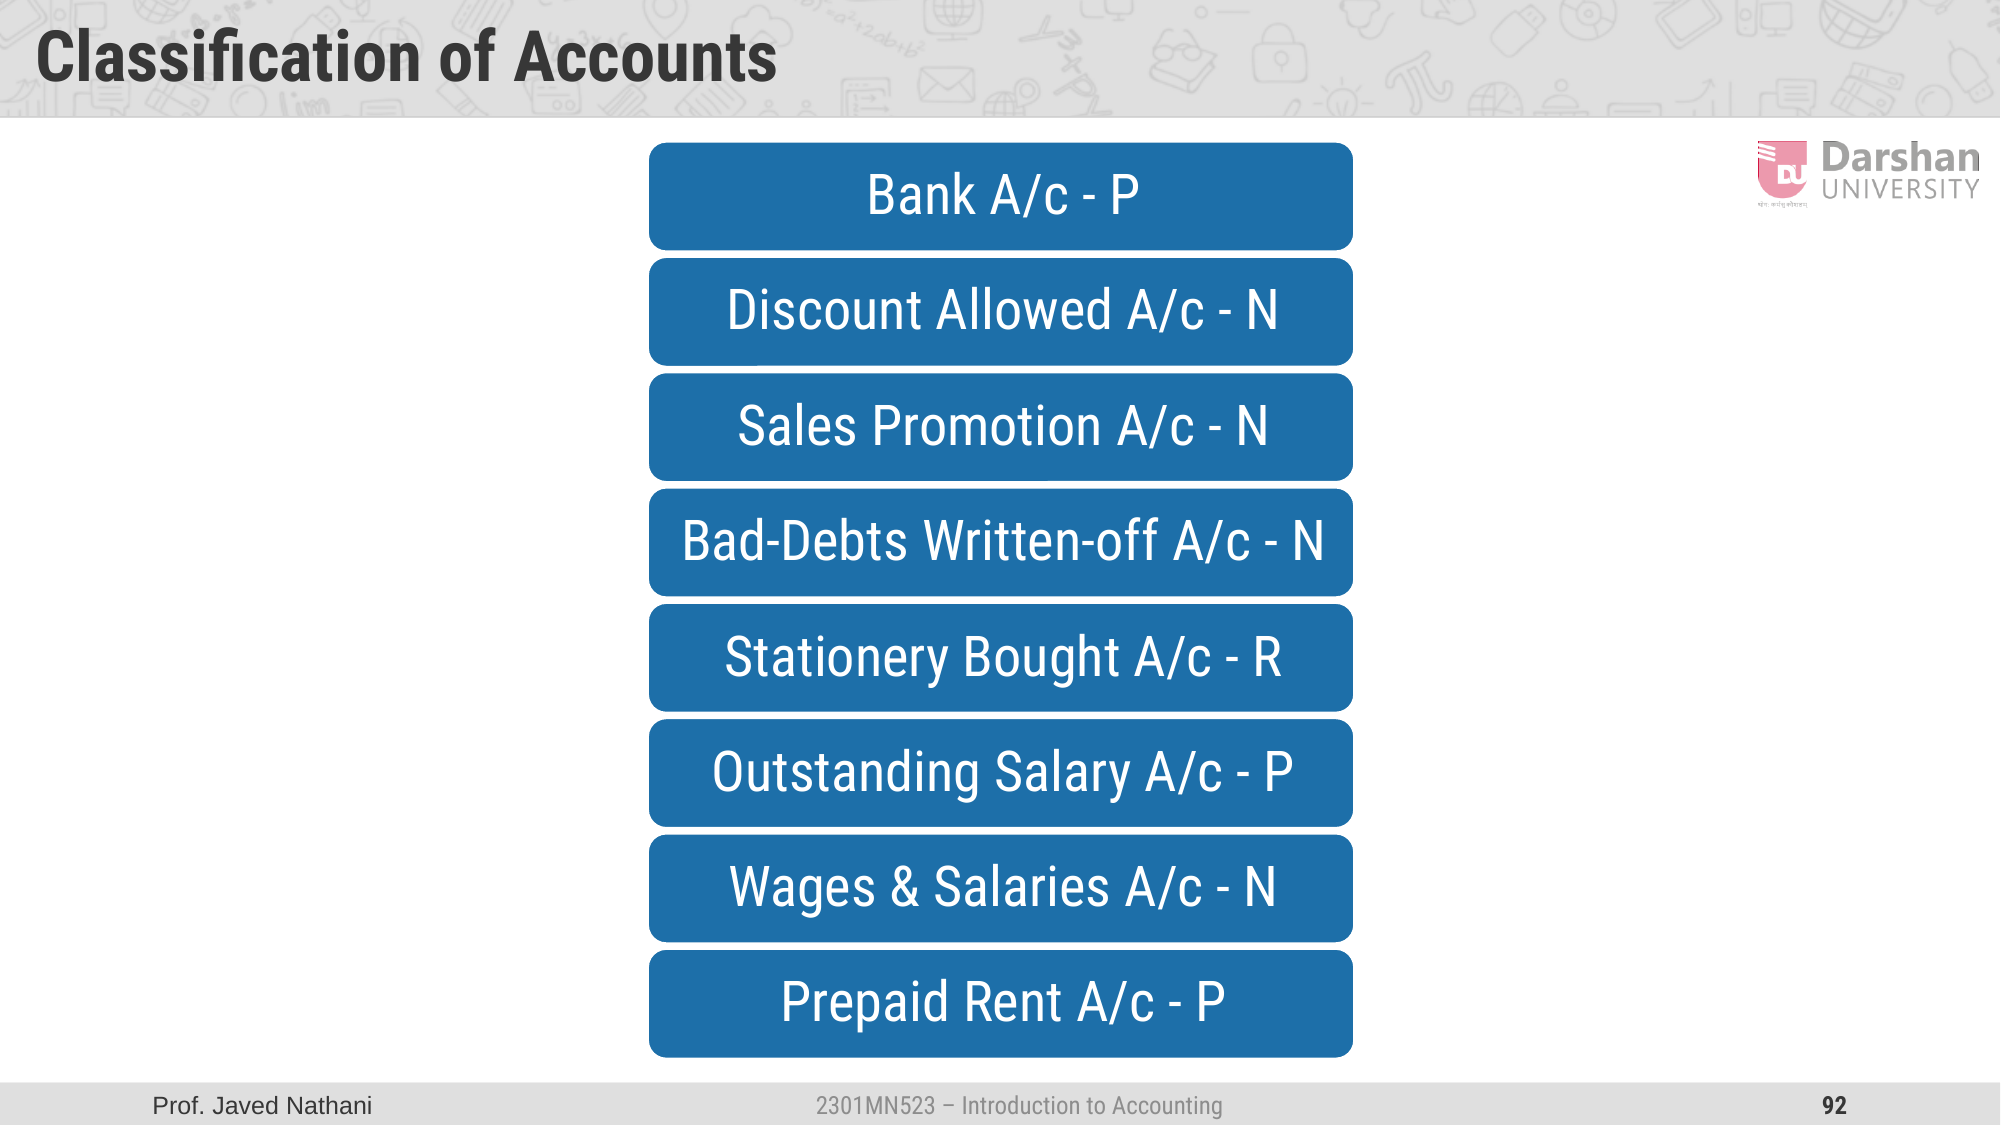

# Classification of Accounts
Bank A/c - P
Discount Allowed A/c - N
Sales Promotion A/c - N
Bad-Debts Written-off A/c - N
Stationery Bought A/c - R
Outstanding Salary A/c - P
Wages & Salaries A/c - N
Prepaid Rent A/c - P